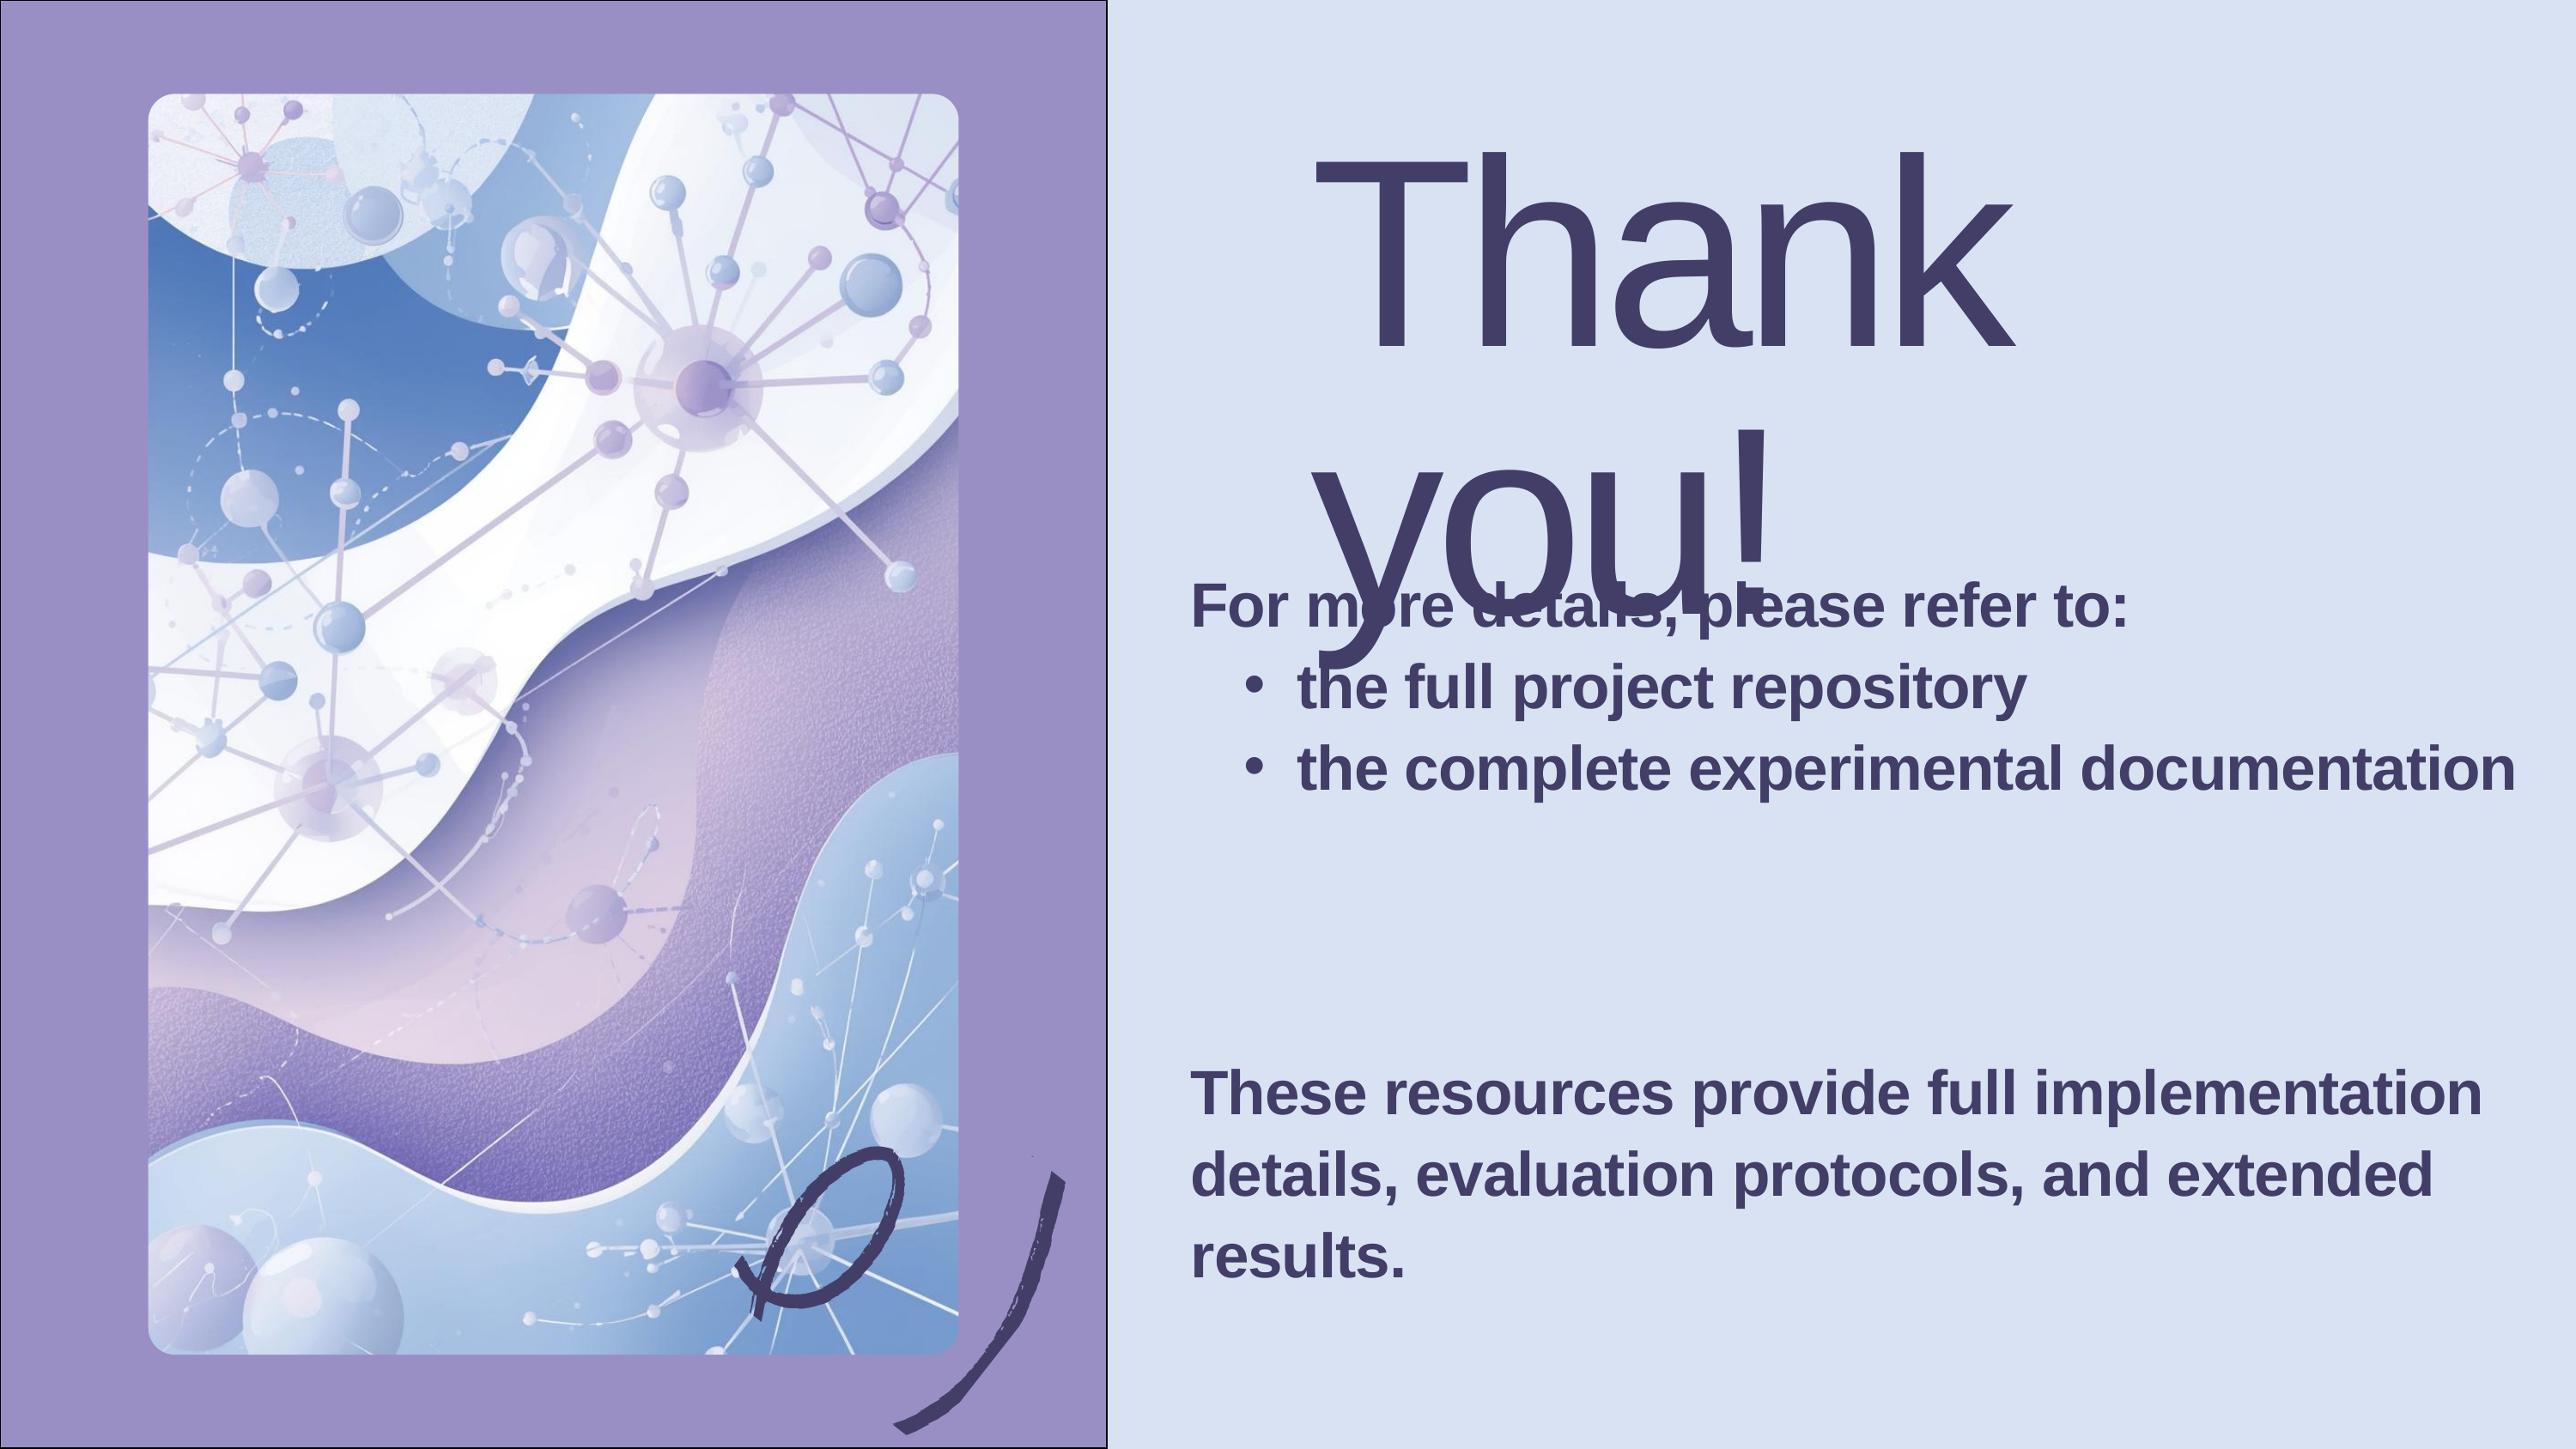

Thank you!
For more details, please refer to:
the full project repository
the complete experimental documentation

These resources provide full implementation details, evaluation protocols, and extended results.